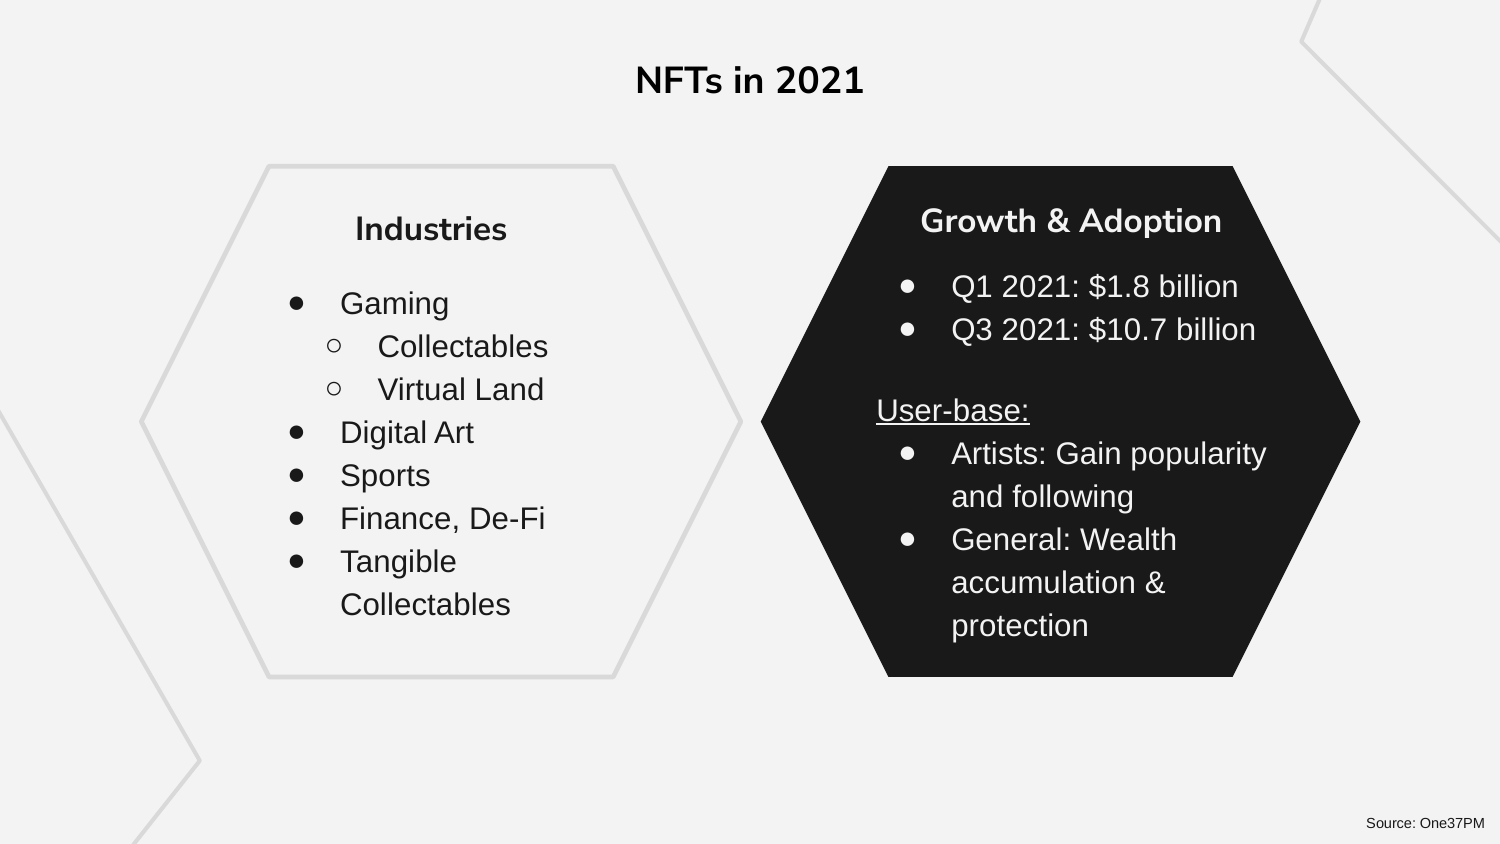

# NFTs in 2021

Growth & Adoption
Industries
Q1 2021: $1.8 billion
Q3 2021: $10.7 billion

User-base:
Artists: Gain popularity and following
General: Wealth accumulation & protection
Gaming
Collectables
Virtual Land
Digital Art
Sports
Finance, De-Fi
Tangible Collectables

Source: One37PM